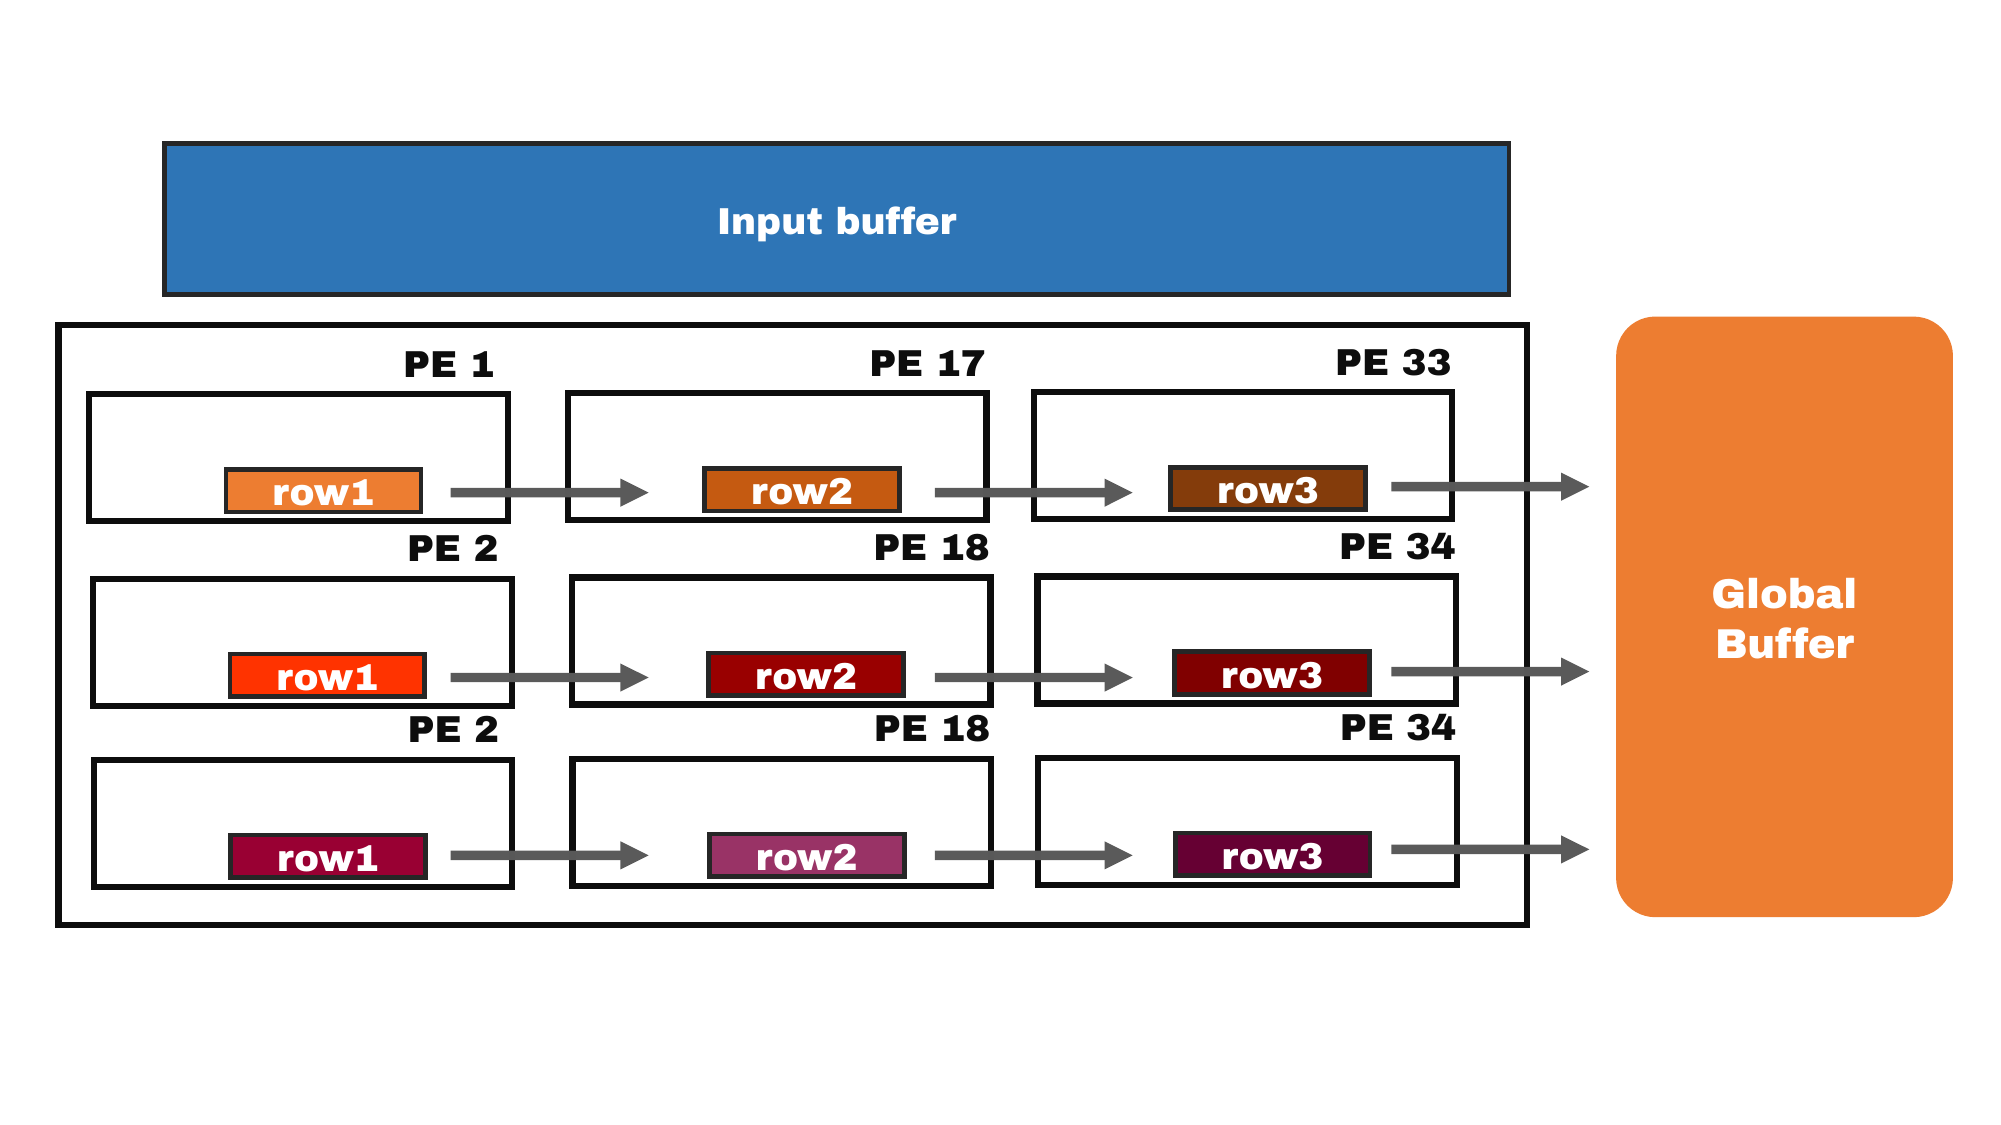

Input buffer
Global
Buffer
filter buffer
PE 33

PE 17
PE 1

row3
row2
row1
PE 34
PE 18
PE 2

row3
row2
row1
PE 34
PE 18
PE 2

row3
row2
row1